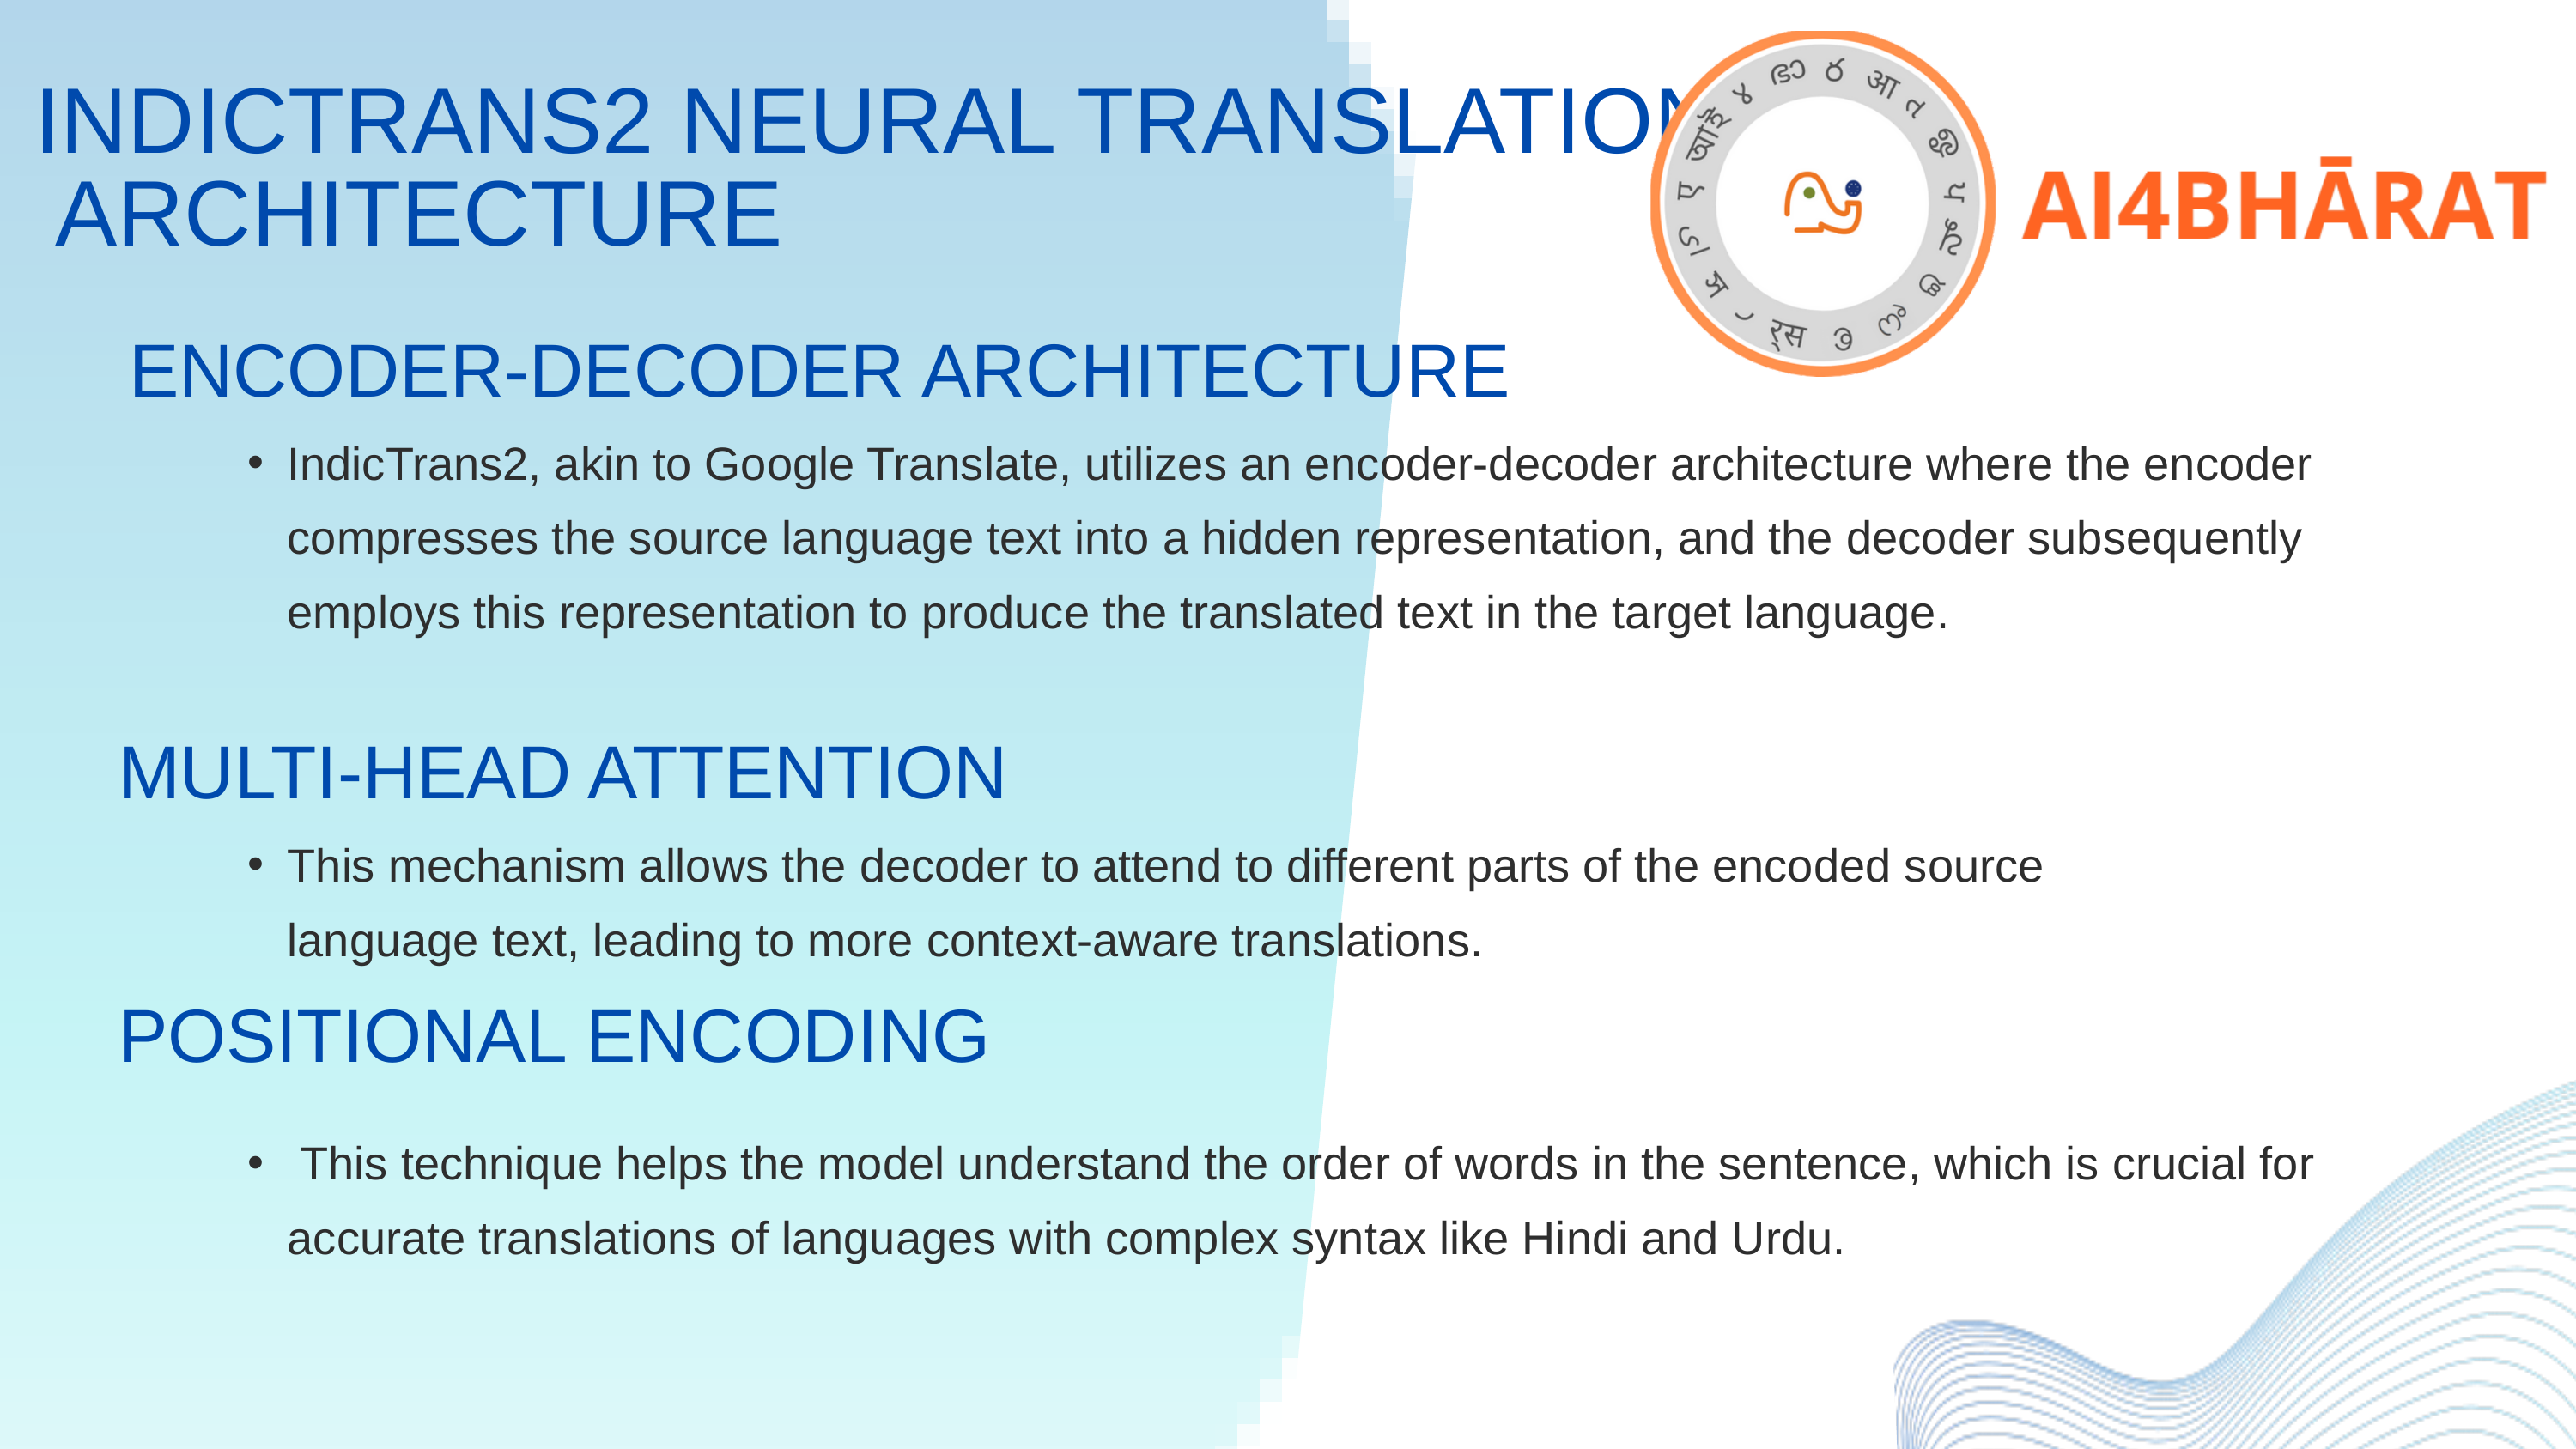

INDICTRANS2 NEURAL TRANSLATION  ARCHITECTURE

ENCODER-DECODER ARCHITECTURE
IndicTrans2, akin to Google Translate, utilizes an encoder-decoder architecture where the encoder compresses the source language text into a hidden representation, and the decoder subsequently employs this representation to produce the translated text in the target language.
MULTI-HEAD ATTENTION
This mechanism allows the decoder to attend to different parts of the encoded source language text, leading to more context-aware translations.
POSITIONAL ENCODING
 This technique helps the model understand the order of words in the sentence, which is crucial for accurate translations of languages with complex syntax like Hindi and Urdu.